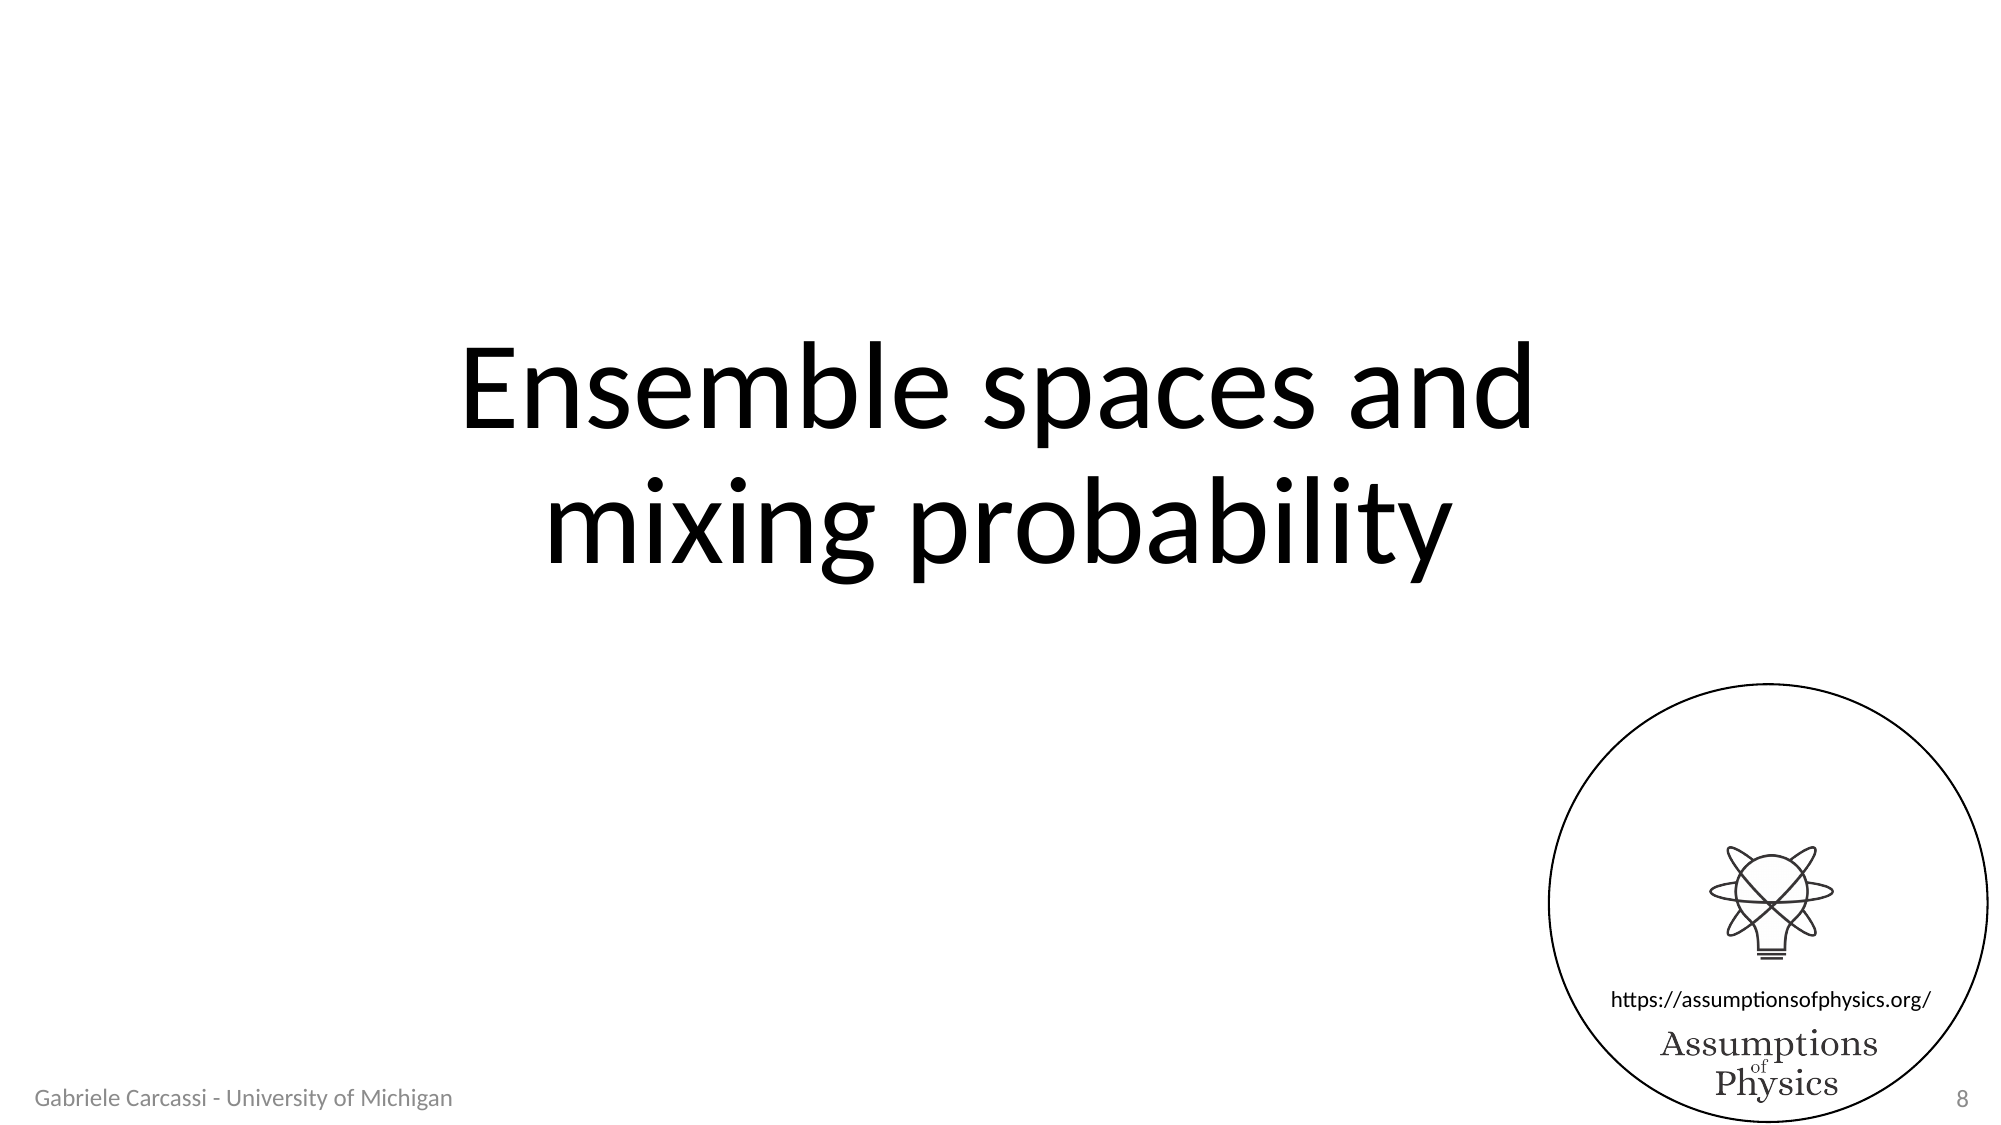

# Ensemble spaces and mixing probability

Gabriele Carcassi - University of Michigan
8